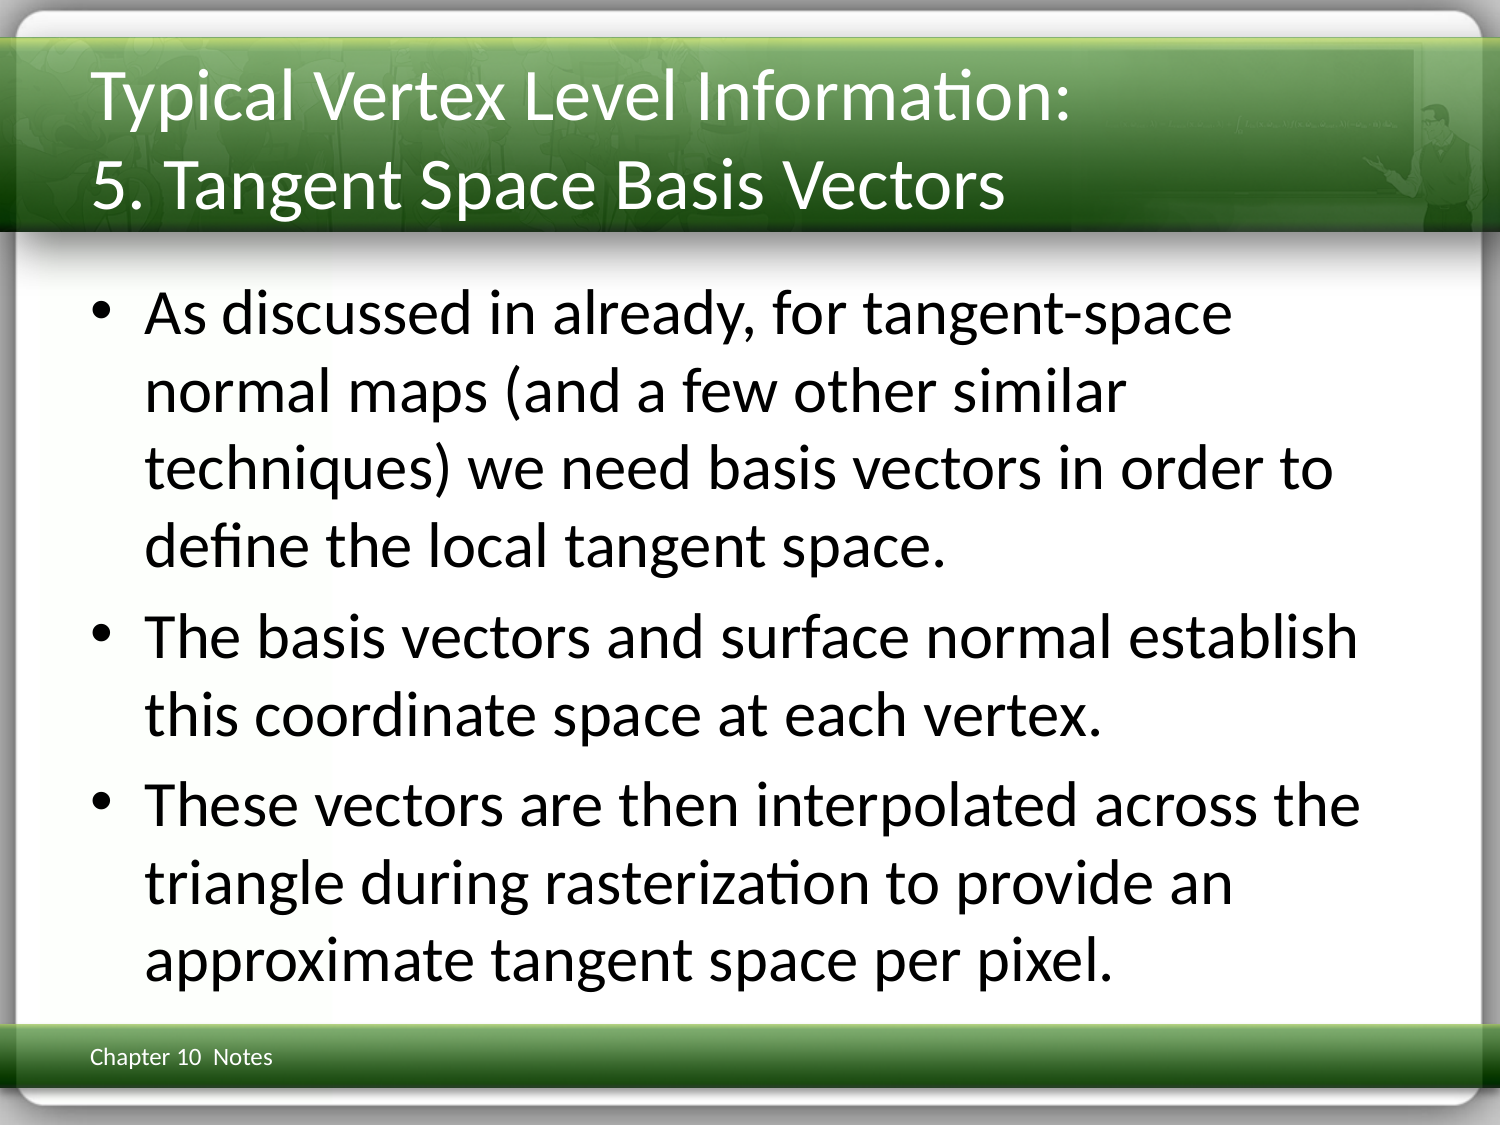

# Typical Vertex Level Information: 5. Tangent Space Basis Vectors
As discussed in already, for tangent-space normal maps (and a few other similar techniques) we need basis vectors in order to define the local tangent space.
The basis vectors and surface normal establish this coordinate space at each vertex.
These vectors are then interpolated across the triangle during rasterization to provide an approximate tangent space per pixel.
Chapter 10  Notes
3D Math Primer for Graphics & Game Dev
284